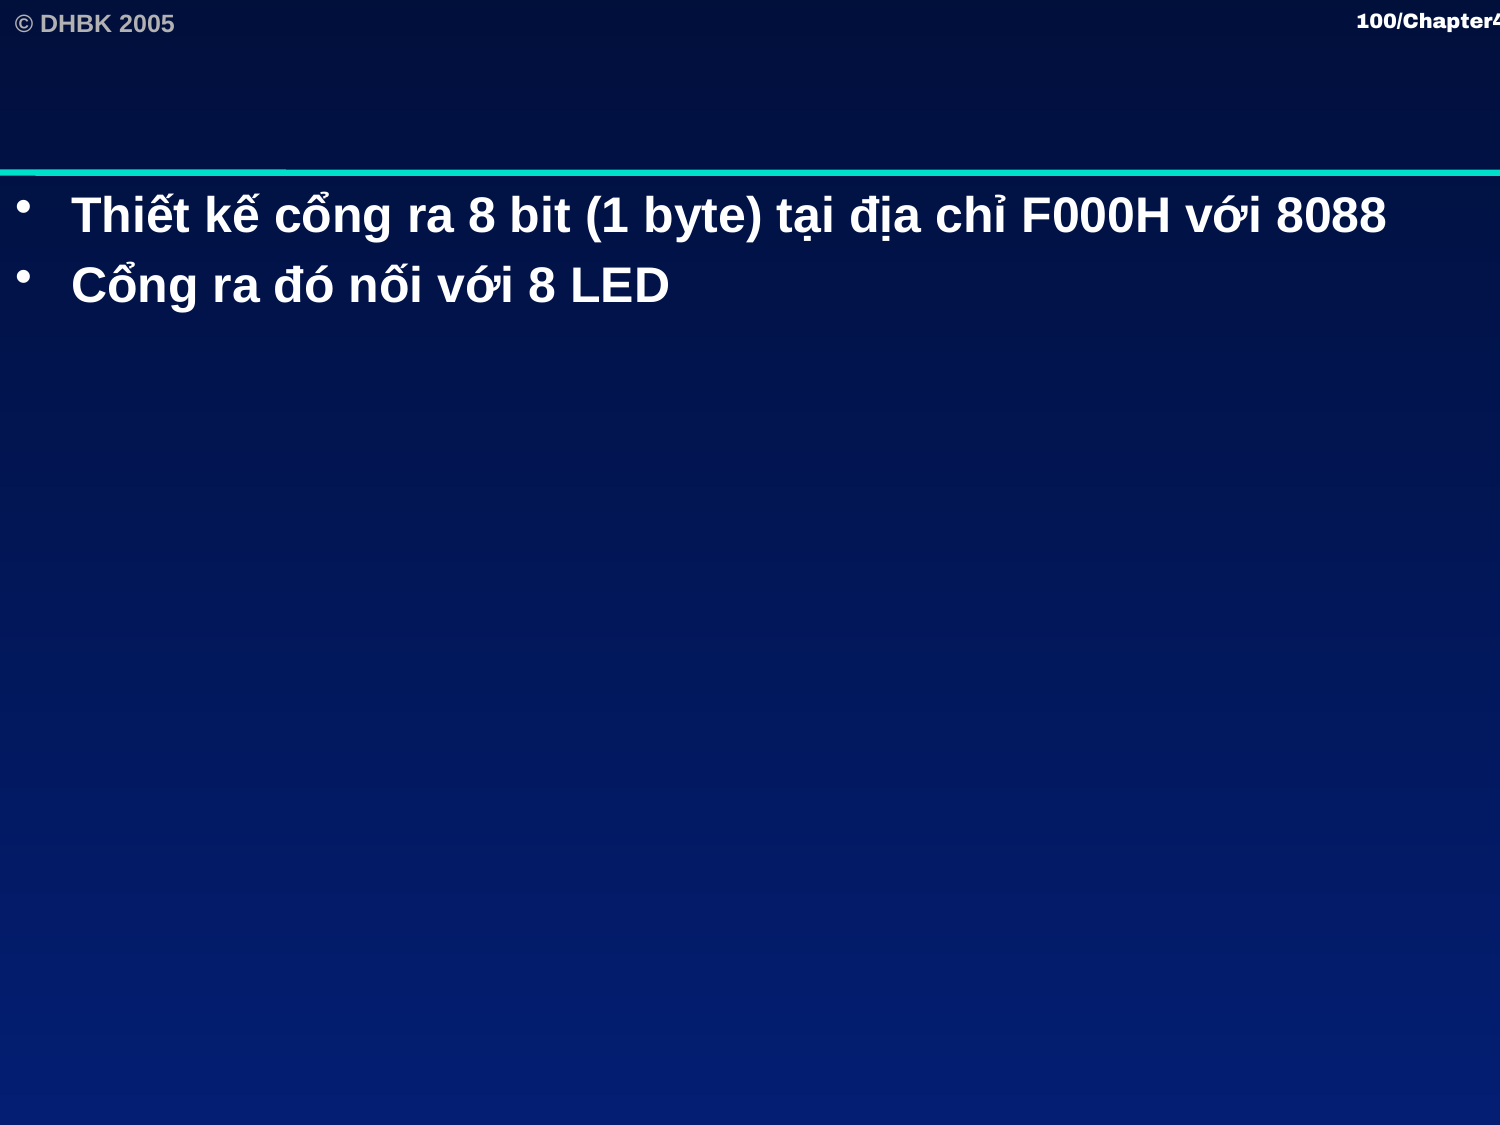

#
100/Chapter4
Thiết kế cổng ra 8 bit (1 byte) tại địa chỉ F000H với 8088
Cổng ra đó nối với 8 LED